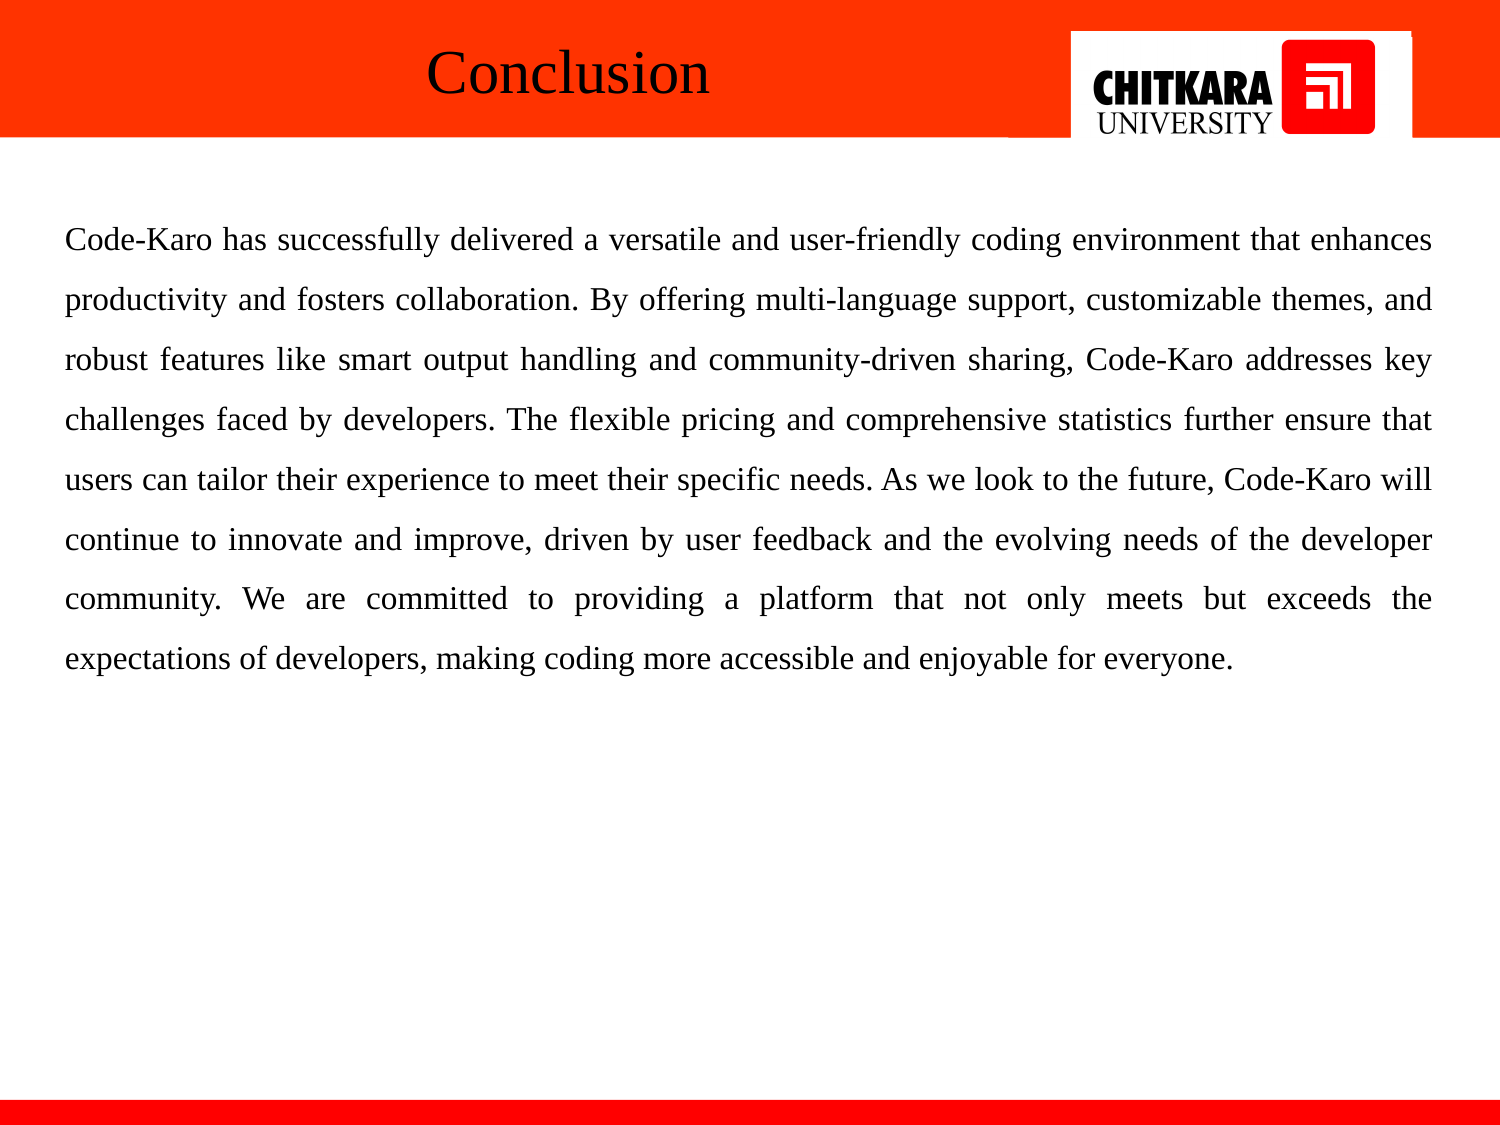

Conclusion
Code-Karo has successfully delivered a versatile and user-friendly coding environment that enhances productivity and fosters collaboration. By offering multi-language support, customizable themes, and robust features like smart output handling and community-driven sharing, Code-Karo addresses key challenges faced by developers. The flexible pricing and comprehensive statistics further ensure that users can tailor their experience to meet their specific needs. As we look to the future, Code-Karo will continue to innovate and improve, driven by user feedback and the evolving needs of the developer community. We are committed to providing a platform that not only meets but exceeds the expectations of developers, making coding more accessible and enjoyable for everyone.